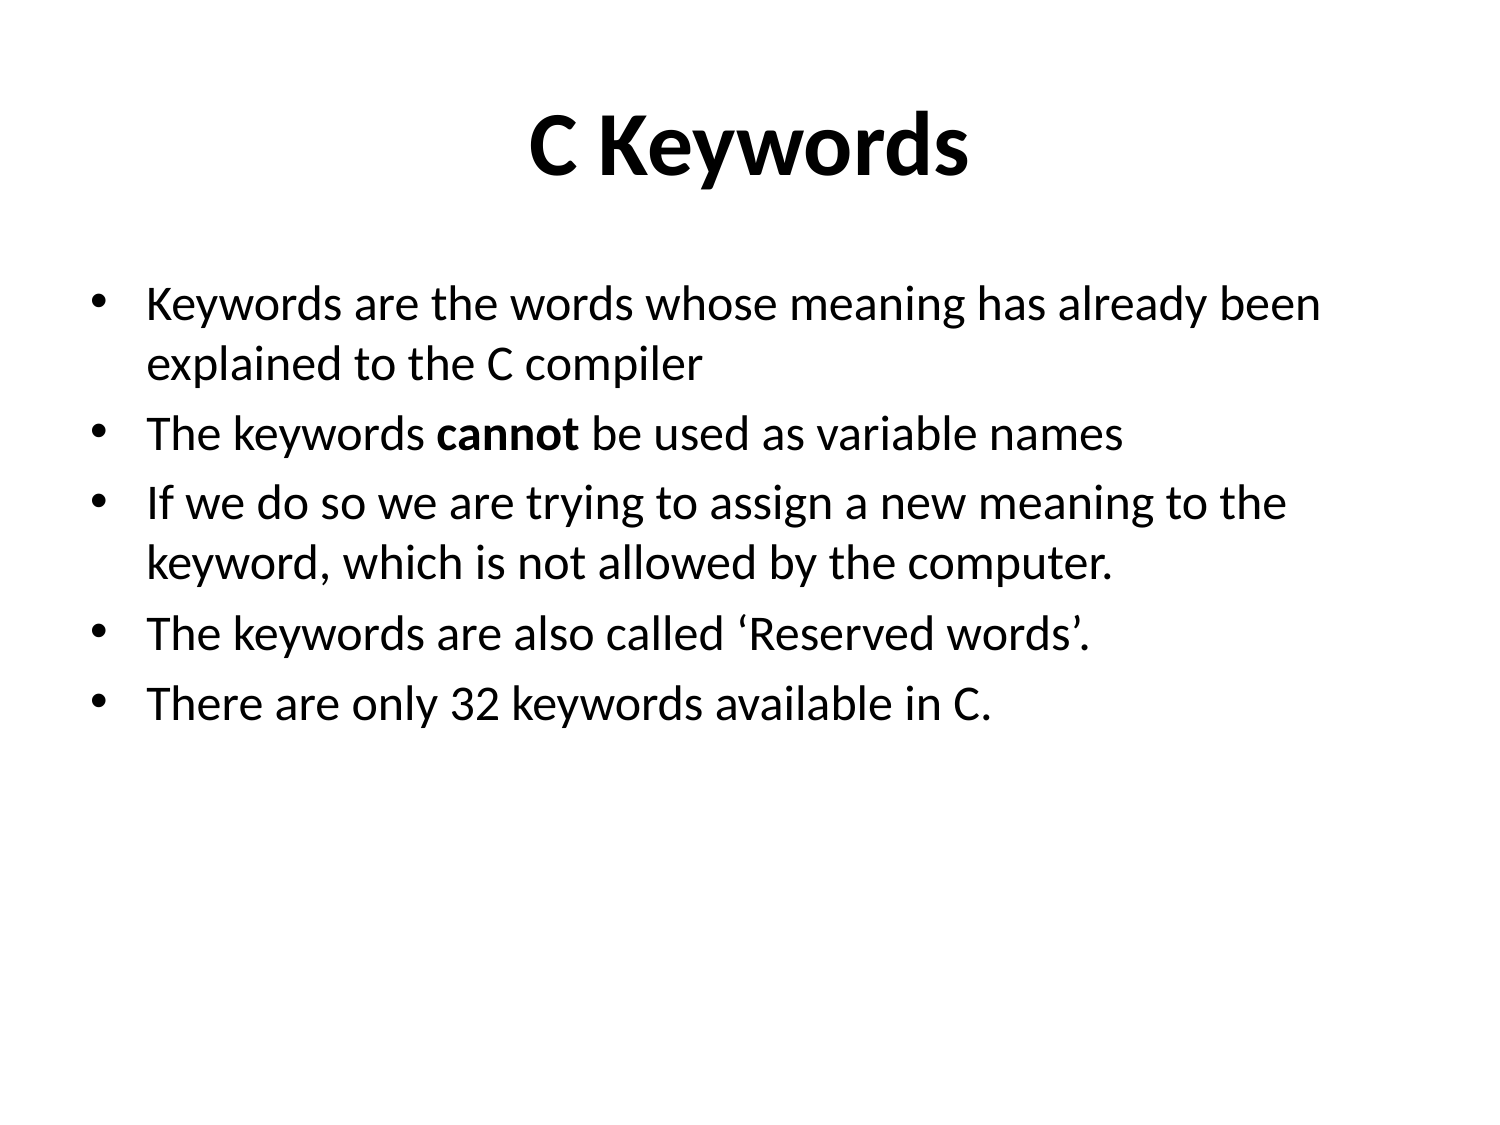

# C Keywords
Keywords are the words whose meaning has already been explained to the C compiler
The keywords cannot be used as variable names
If we do so we are trying to assign a new meaning to the keyword, which is not allowed by the computer.
The keywords are also called ‘Reserved words’.
There are only 32 keywords available in C.